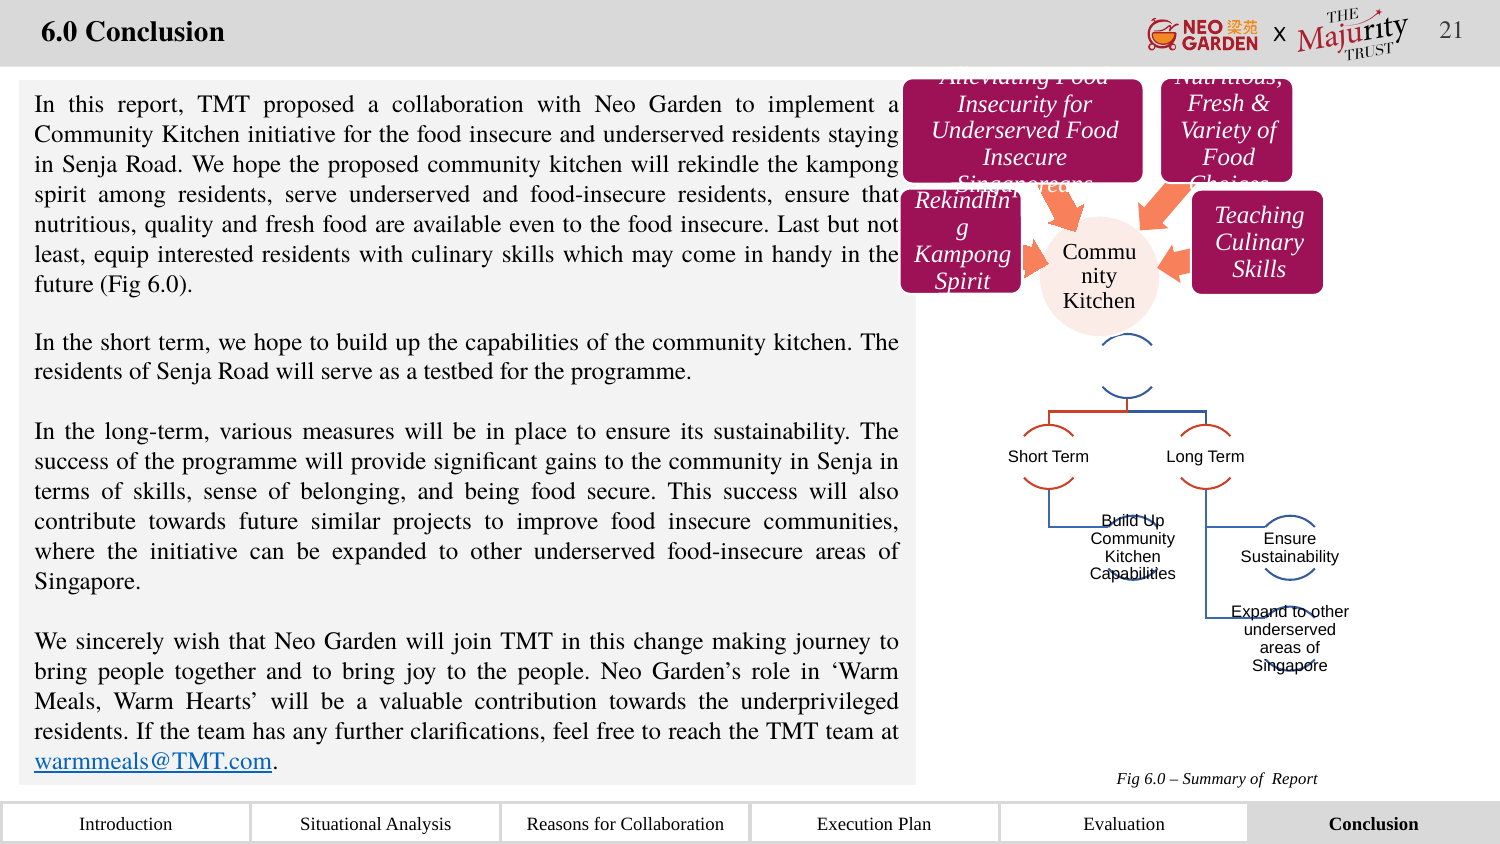

6.0 Conclusion
Community Kitchen
Rekindling Kampong Spirit
Alleviating Food Insecurity for Underserved Food Insecure Singaporeans
Nutritious, Fresh & Variety of Food Choices
Teaching Culinary Skills

Short Term
Build Up Community Kitchen Capabilities
Long Term
Ensure Sustainability
Expand to other underserved areas of Singapore
In this report, TMT proposed a collaboration with Neo Garden to implement a Community Kitchen initiative for the food insecure and underserved residents staying in Senja Road. We hope the proposed community kitchen will rekindle the kampong spirit among residents, serve underserved and food-insecure residents, ensure that nutritious, quality and fresh food are available even to the food insecure. Last but not least, equip interested residents with culinary skills which may come in handy in the future (Fig 6.0).

In the short term, we hope to build up the capabilities of the community kitchen. The residents of Senja Road will serve as a testbed for the programme.

In the long-term, various measures will be in place to ensure its sustainability. The success of the programme will provide significant gains to the community in Senja in terms of skills, sense of belonging, and being food secure. This success will also contribute towards future similar projects to improve food insecure communities, where the initiative can be expanded to other underserved food-insecure areas of Singapore.

We sincerely wish that Neo Garden will join TMT in this change making journey to bring people together and to bring joy to the people. Neo Garden’s role in ‘Warm Meals, Warm Hearts’ will be a valuable contribution towards the underprivileged residents. If the team has any further clarifications, feel free to reach the TMT team at warmmeals@TMT.com.
Fig 6.0 – Summary of  Report
Reasons for Collaboration
Introduction
Situational Analysis
Conclusion
Execution Plan
Evaluation